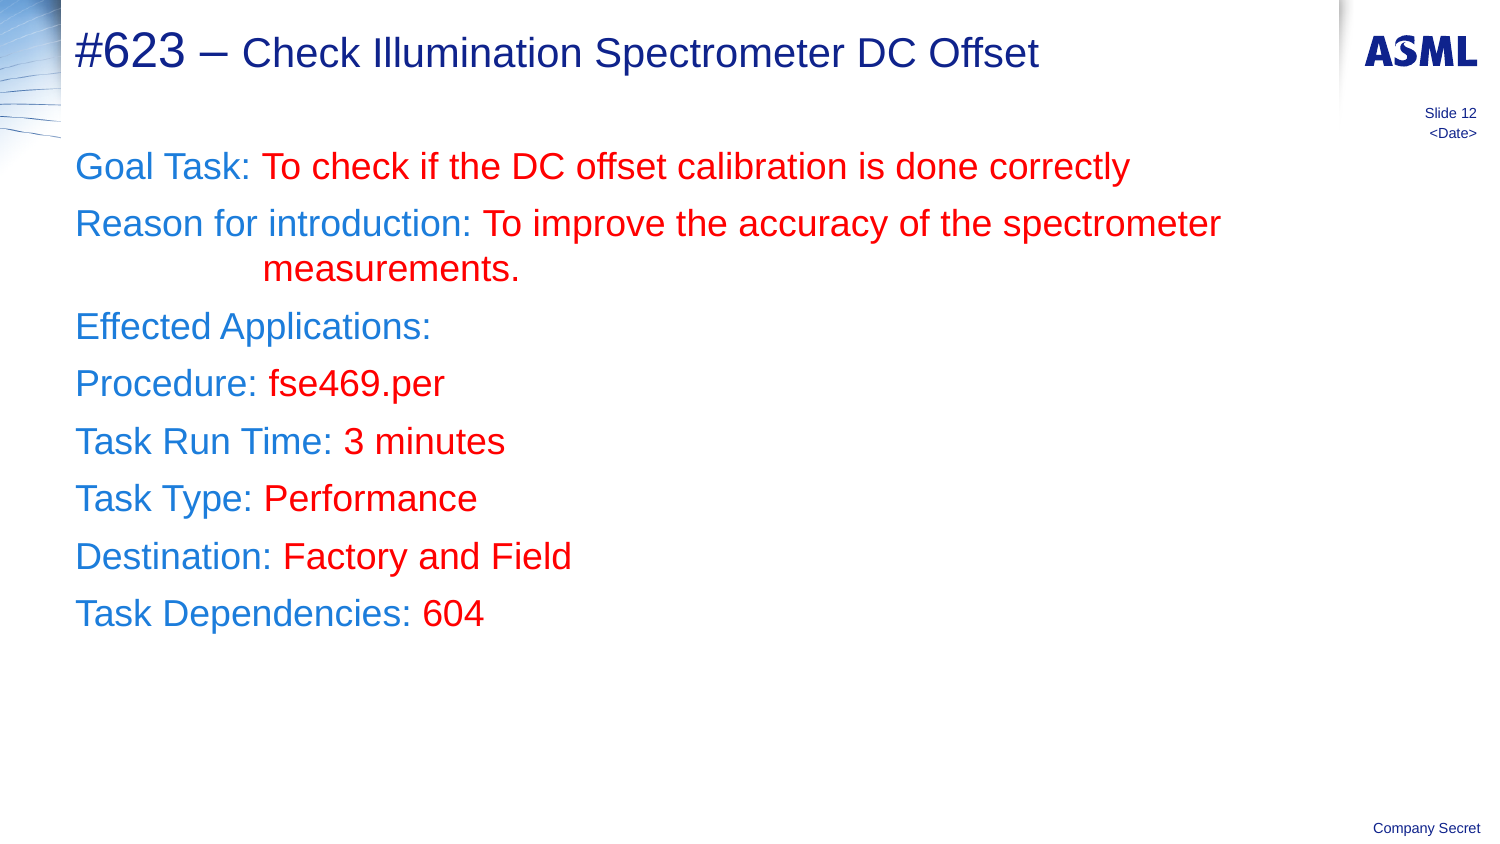

# #623 – Check Illumination Spectrometer DC Offset
Slide 12
<Date>
Goal Task: To check if the DC offset calibration is done correctly
Reason for introduction: To improve the accuracy of the spectrometer measurements.
Effected Applications:
Procedure: fse469.per
Task Run Time: 3 minutes
Task Type: Performance
Destination: Factory and Field
Task Dependencies: 604